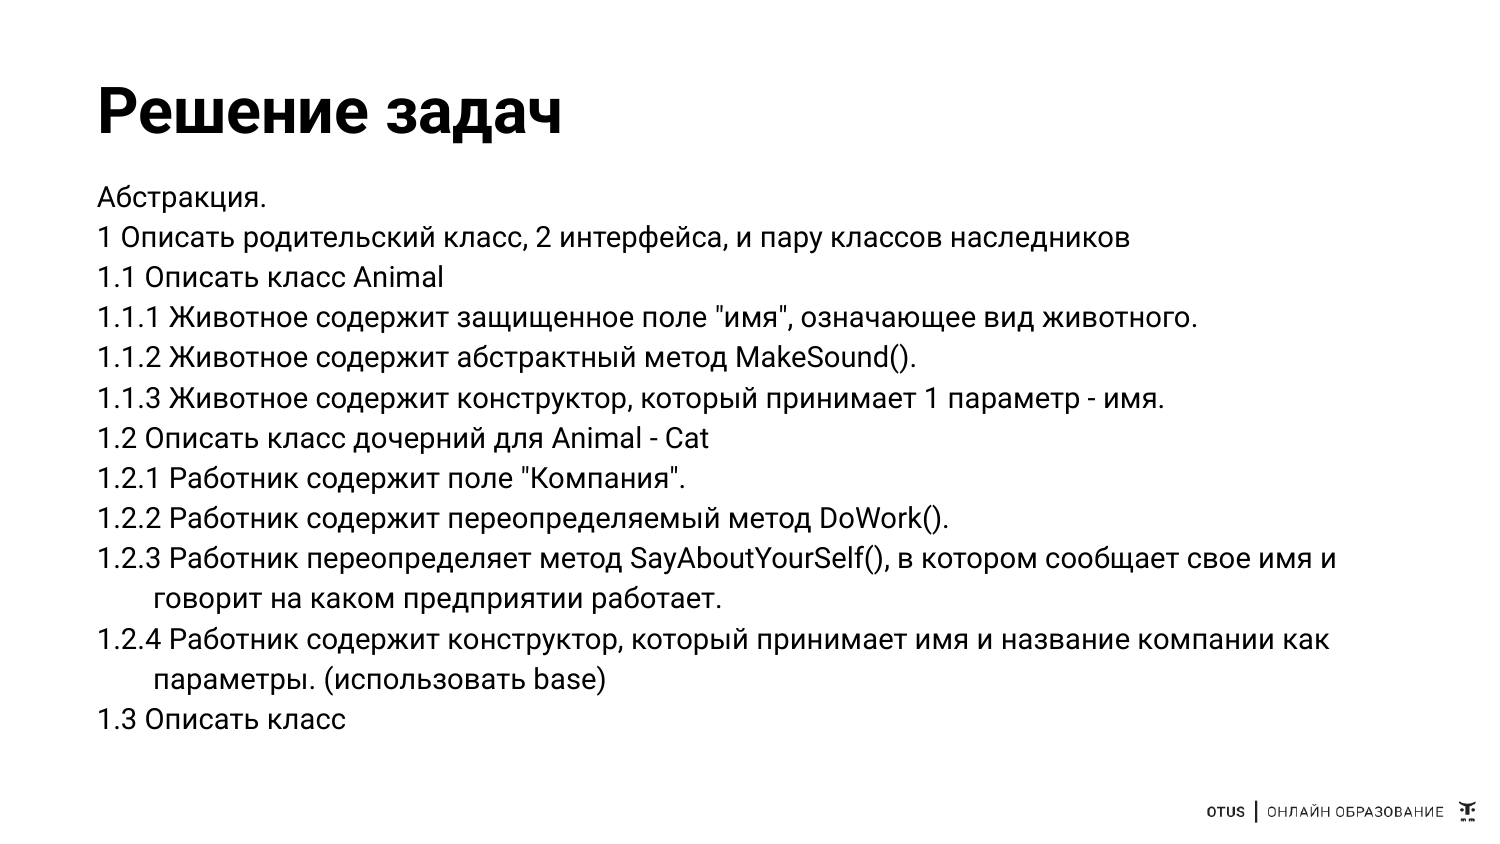

# Решение задач
Абстракция.
1 Описать родительский класс, 2 интерфейса, и пару классов наследников
1.1 Описать класс Animal
1.1.1 Животное содержит защищенное поле "имя", означающее вид животного.
1.1.2 Животное содержит абстрактный метод MakeSound().
1.1.3 Животное содержит конструктор, который принимает 1 параметр - имя.
1.2 Описать класс дочерний для Animal - Cat
1.2.1 Работник содержит поле "Компания".
1.2.2 Работник содержит переопределяемый метод DoWork().
1.2.3 Работник переопределяет метод SayAboutYourSelf(), в котором сообщает свое имя и говорит на каком предприятии работает.
1.2.4 Работник содержит конструктор, который принимает имя и название компании как параметры. (использовать base)
1.3 Описать класс